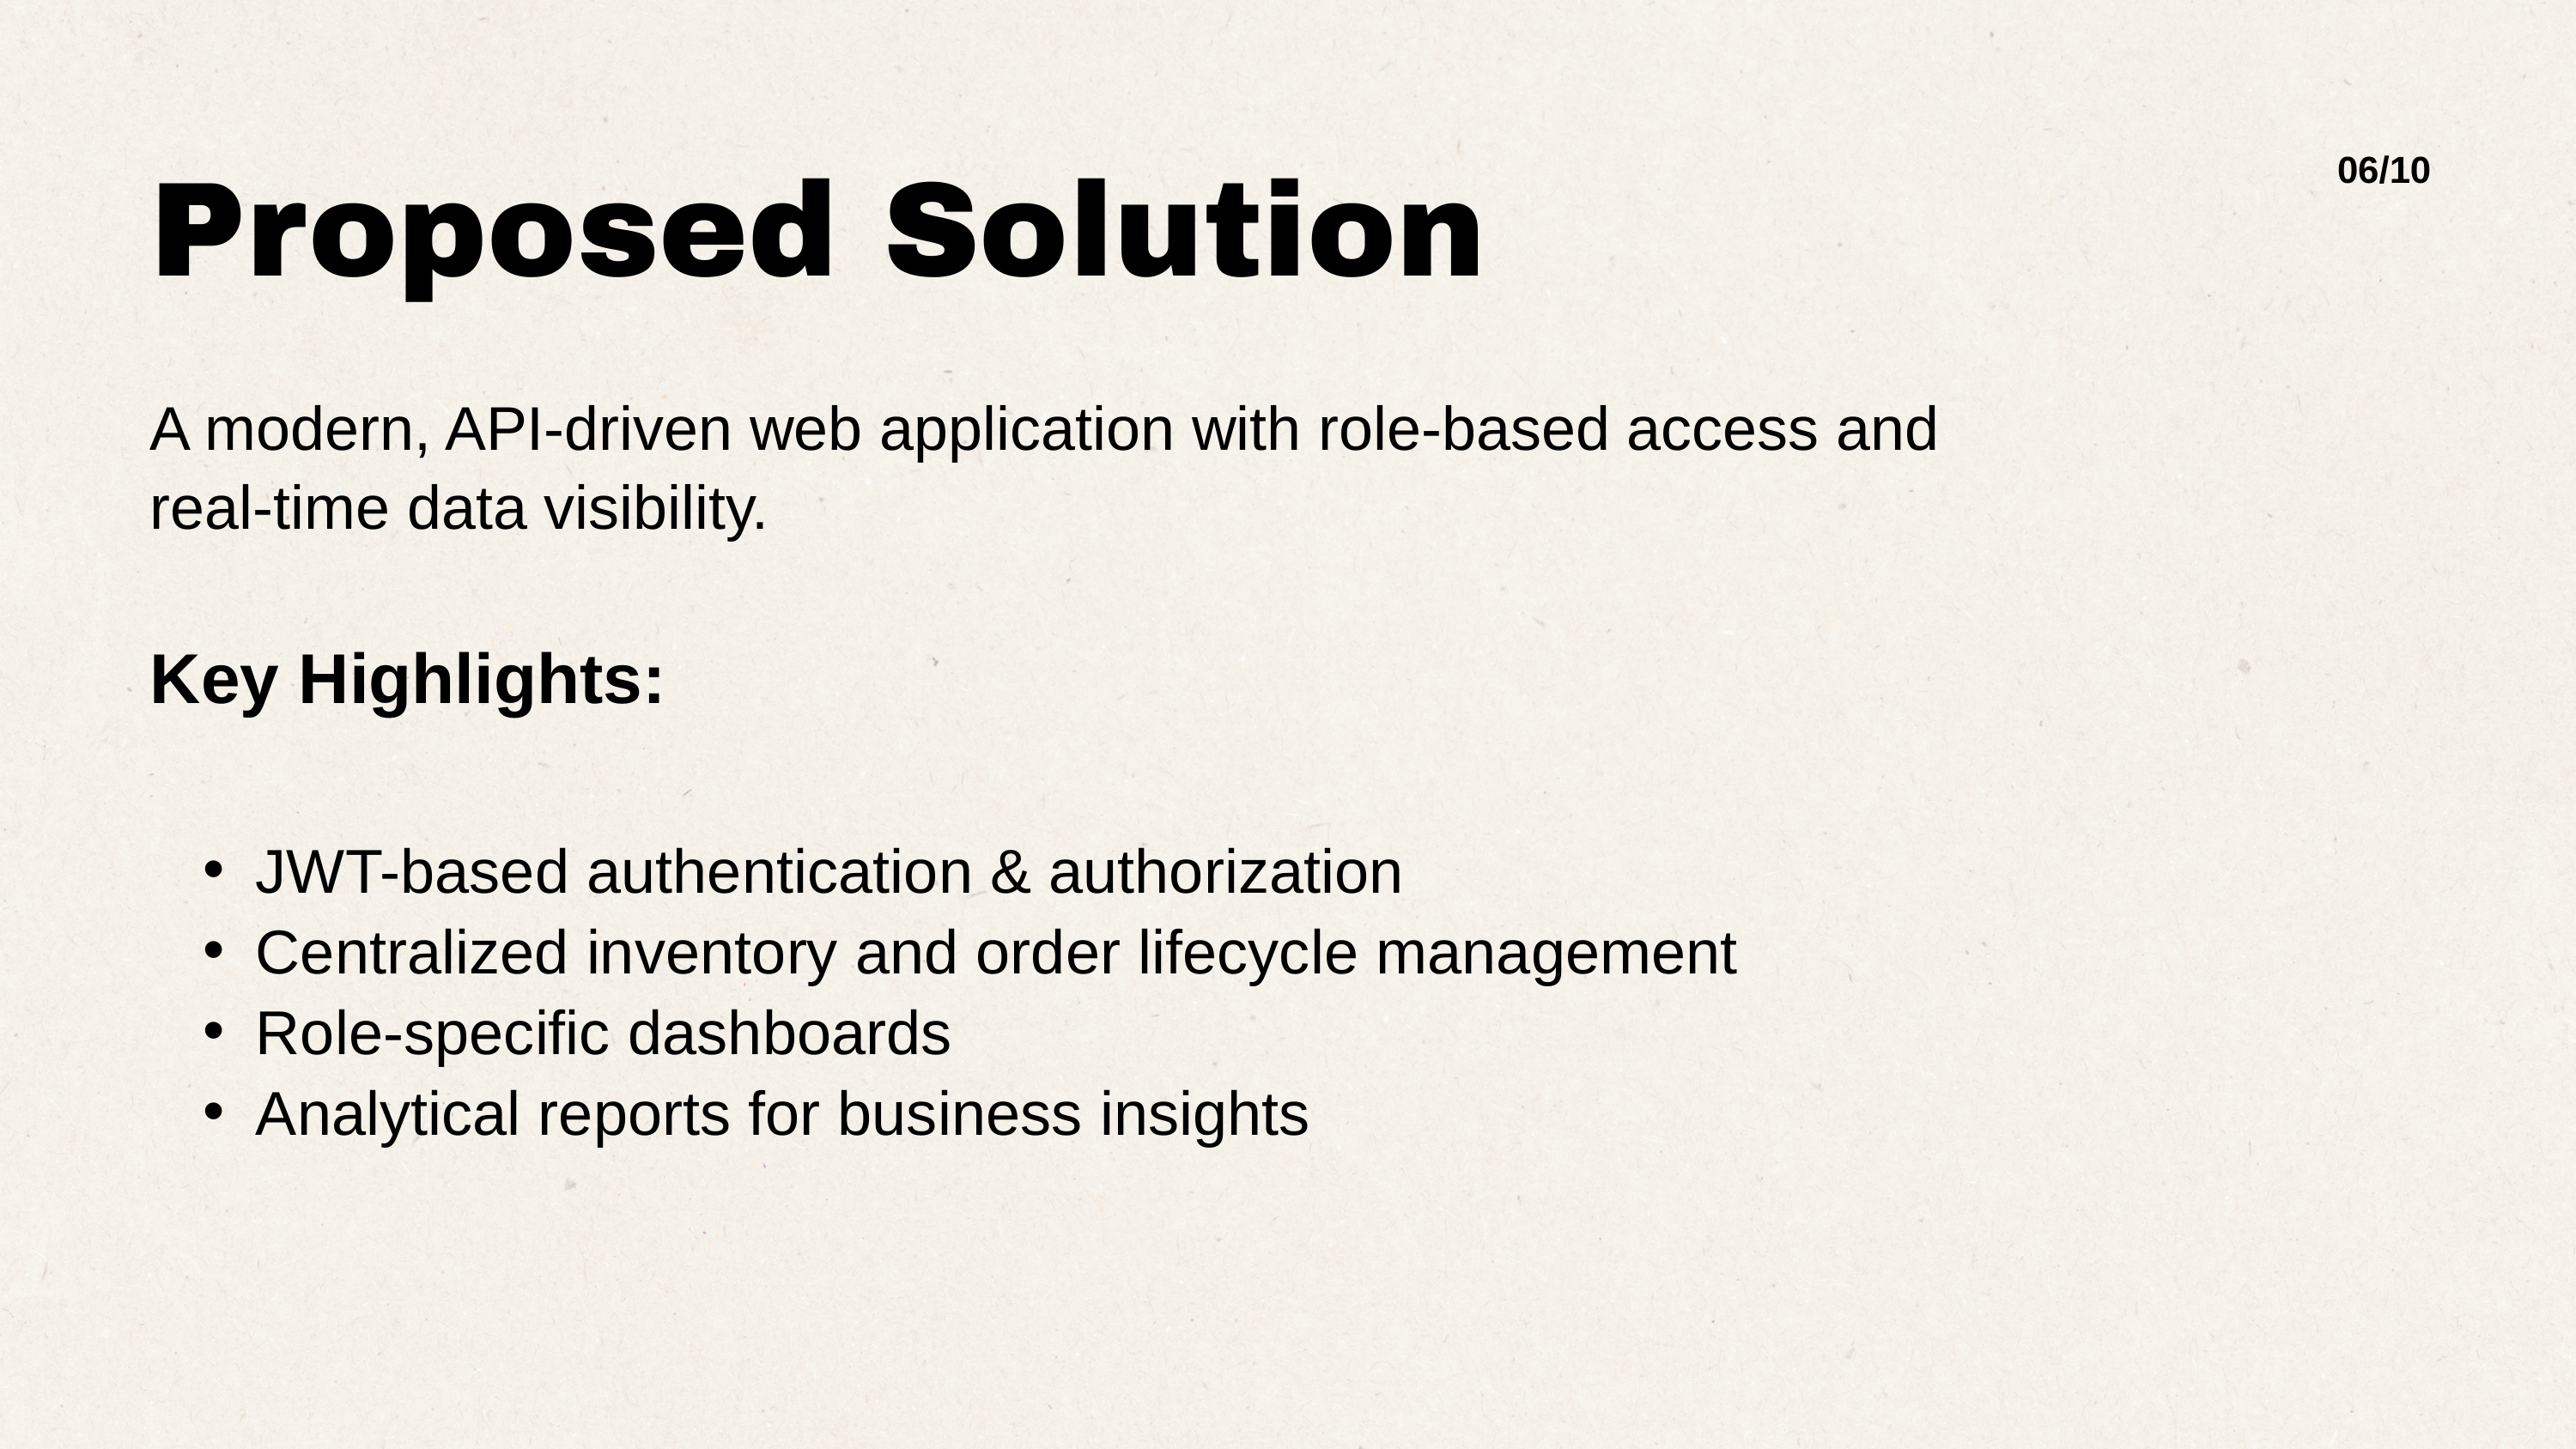

06/10
Proposed Solution
A modern, API-driven web application with role-based access and real-time data visibility.

Key Highlights:

JWT-based authentication & authorization
Centralized inventory and order lifecycle management
Role-specific dashboards
Analytical reports for business insights